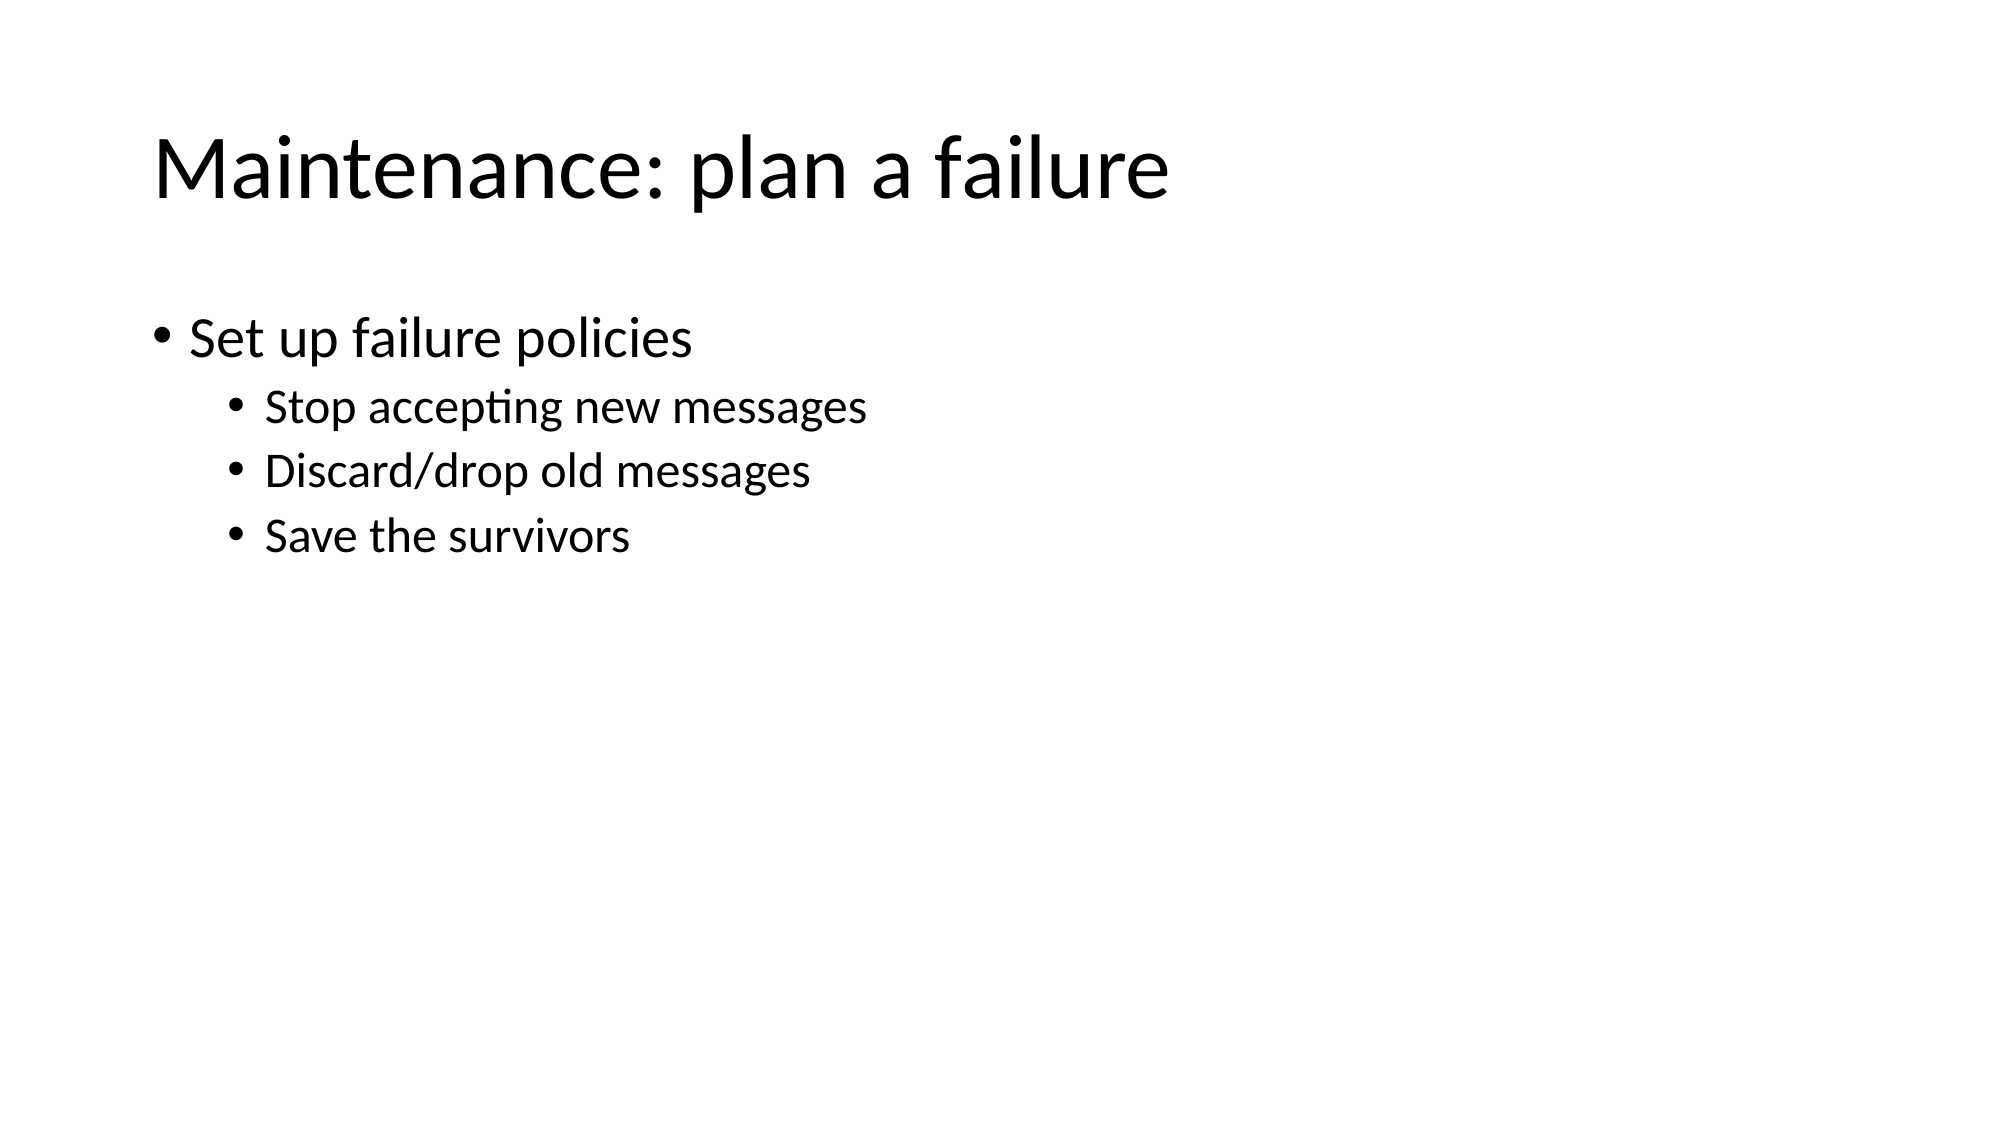

# Maintenance: plan a failure
Set up failure policies
Stop accepting new messages
Discard/drop old messages
Save the survivors